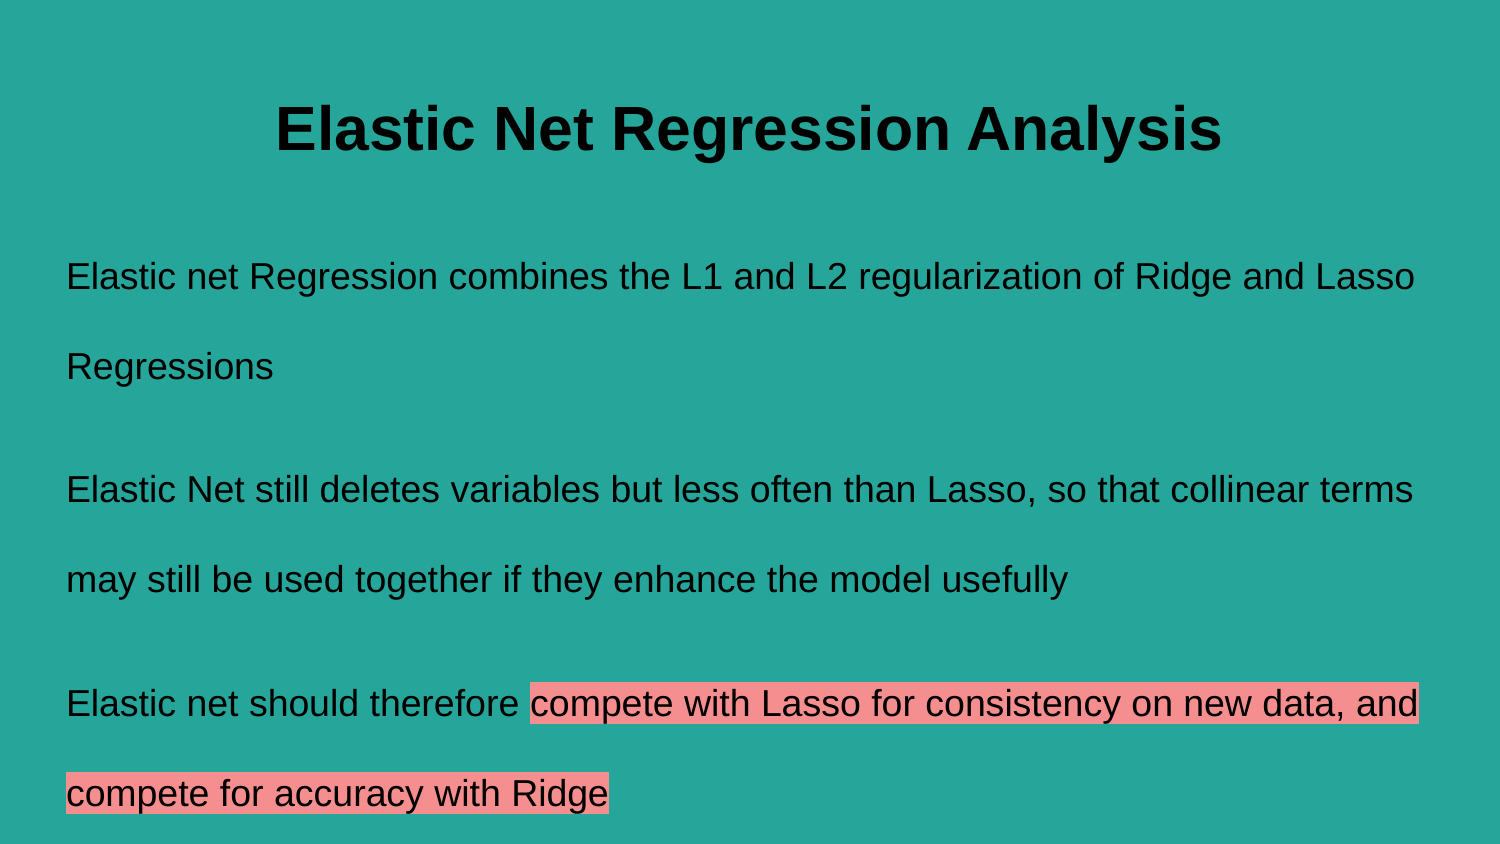

# Elastic Net Regression Analysis
Elastic net Regression combines the L1 and L2 regularization of Ridge and Lasso Regressions
Elastic Net still deletes variables but less often than Lasso, so that collinear terms may still be used together if they enhance the model usefully
Elastic net should therefore compete with Lasso for consistency on new data, and compete for accuracy with Ridge